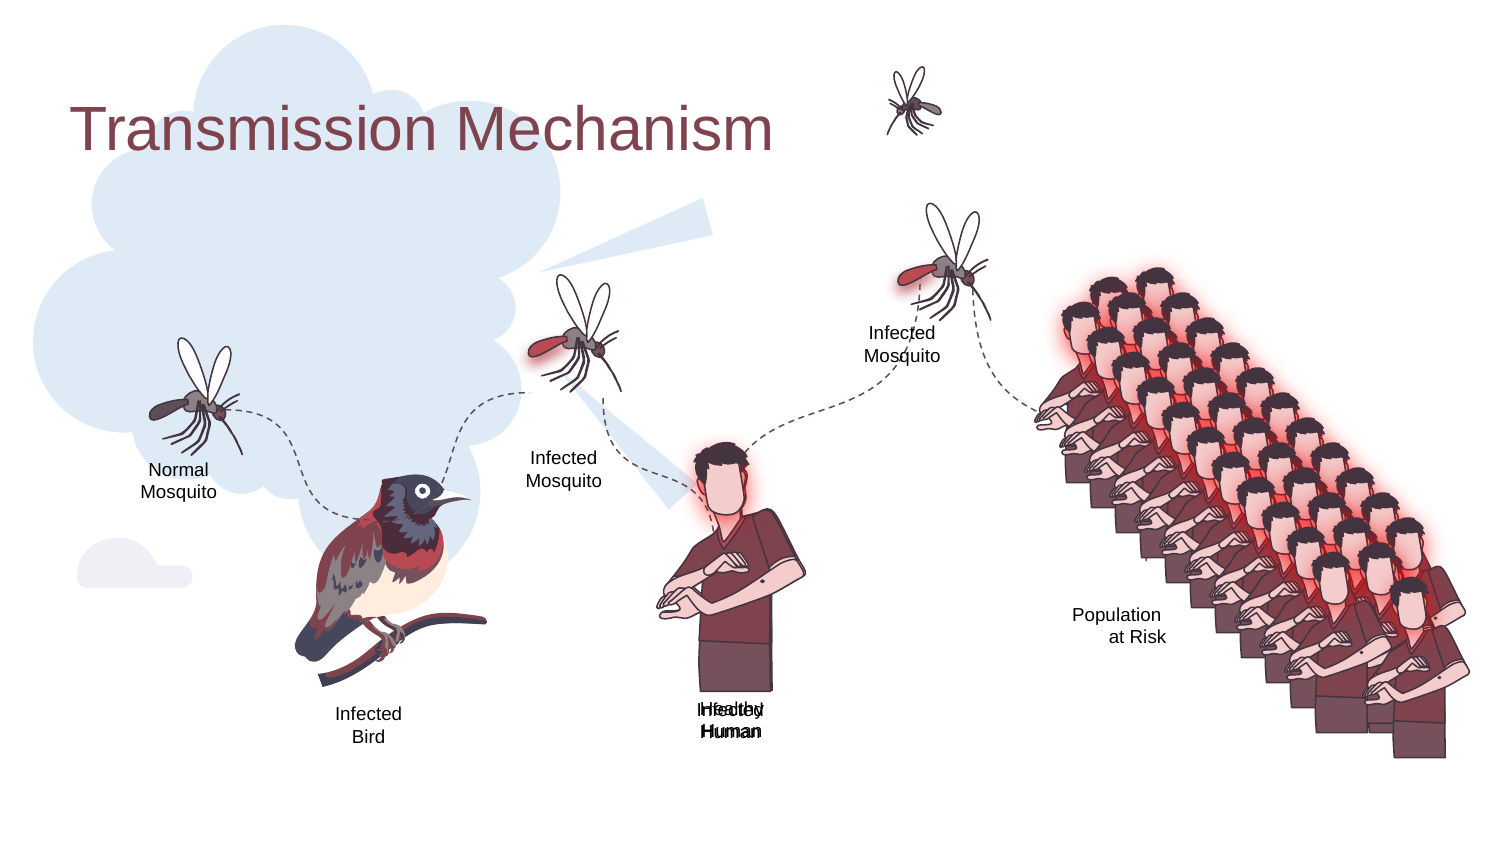

Transmission Mechanism

Infected
Mosquito

Population
at Risk

Infected
Mosquito

Healthy
Human
Normal
Mosquito

Infected
Human

Infected
Bird